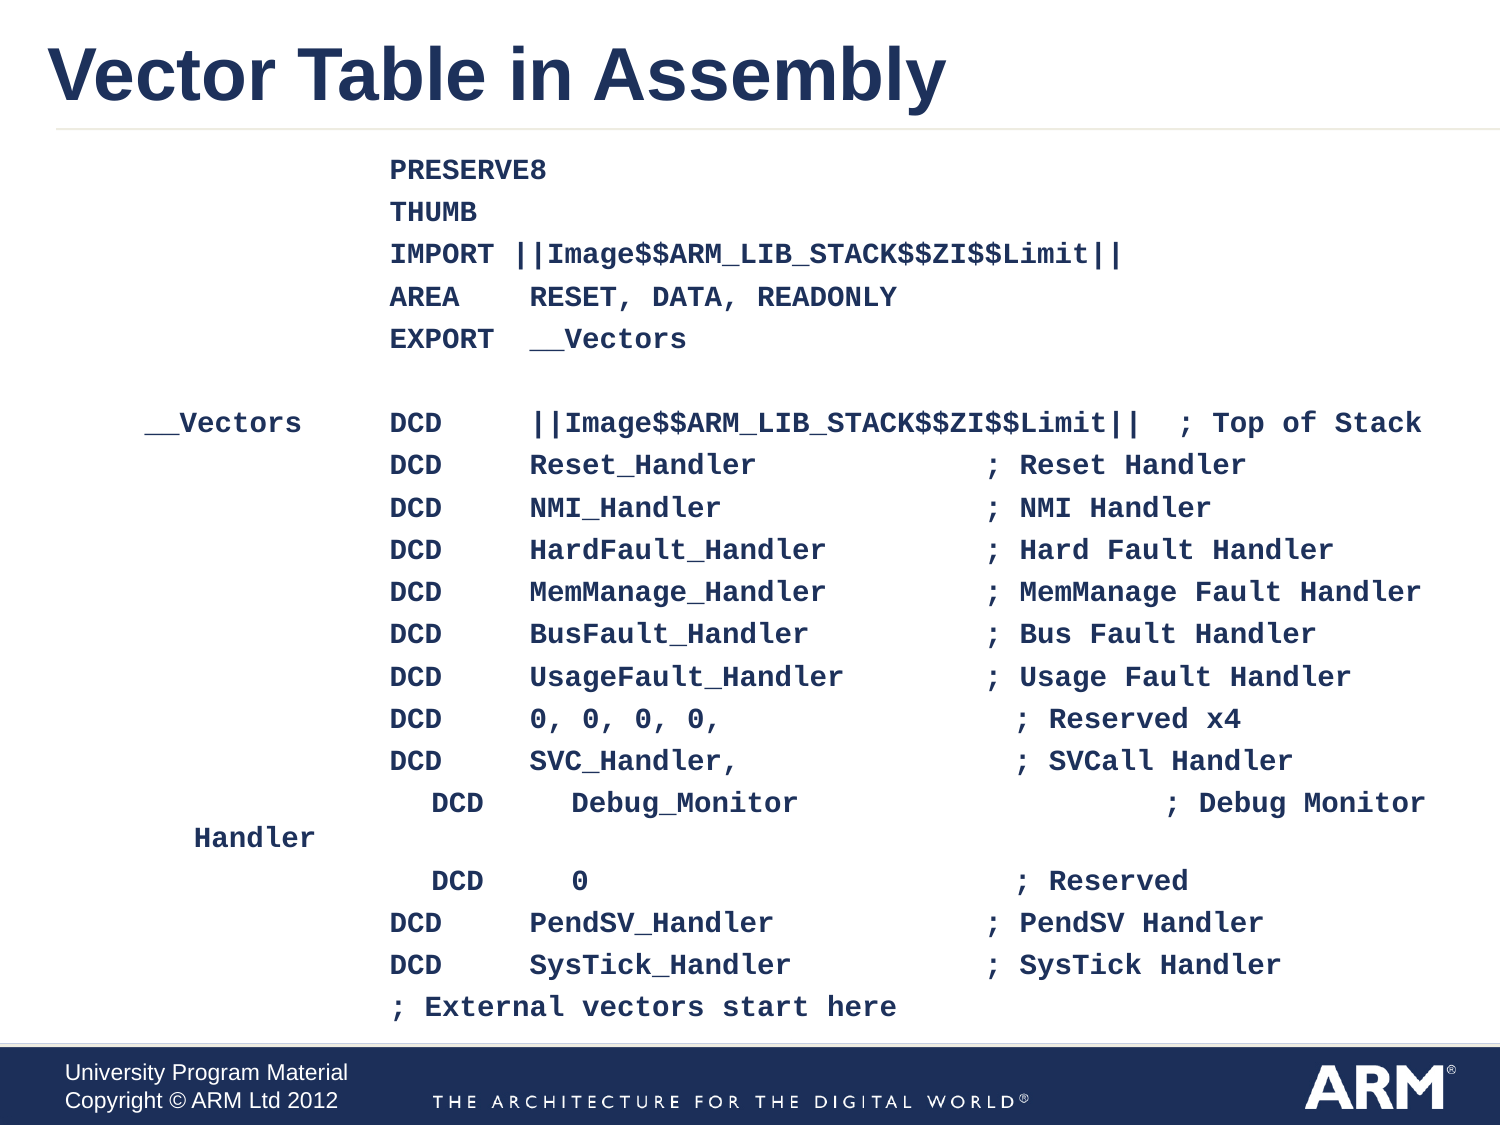

Vector Table in Assembly
              PRESERVE8
              THUMB
              IMPORT ||Image$$ARM_LIB_STACK$$ZI$$Limit||
              AREA    RESET, DATA, READONLY
              EXPORT  __Vectors

__Vectors     DCD     ||Image$$ARM_LIB_STACK$$ZI$$Limit||  ; Top of Stack
              DCD     Reset_Handler             ; Reset Handler
              DCD     NMI_Handler               ; NMI Handler
              DCD     HardFault_Handler         ; Hard Fault Handler
              DCD     MemManage_Handler         ; MemManage Fault Handler
              DCD     BusFault_Handler          ; Bus Fault Handler
              DCD     UsageFault_Handler        ; Usage Fault Handler
              DCD     0, 0, 0, 0,		    ; Reserved x4
              DCD     SVC_Handler, 		    ; SVCall Handler
		     DCD     Debug_Monitor		    ; Debug Monitor Handler
		     DCD     0			    ; Reserved
              DCD     PendSV_Handler            ; PendSV Handler
              DCD     SysTick_Handler           ; SysTick Handler
              ; External vectors start here